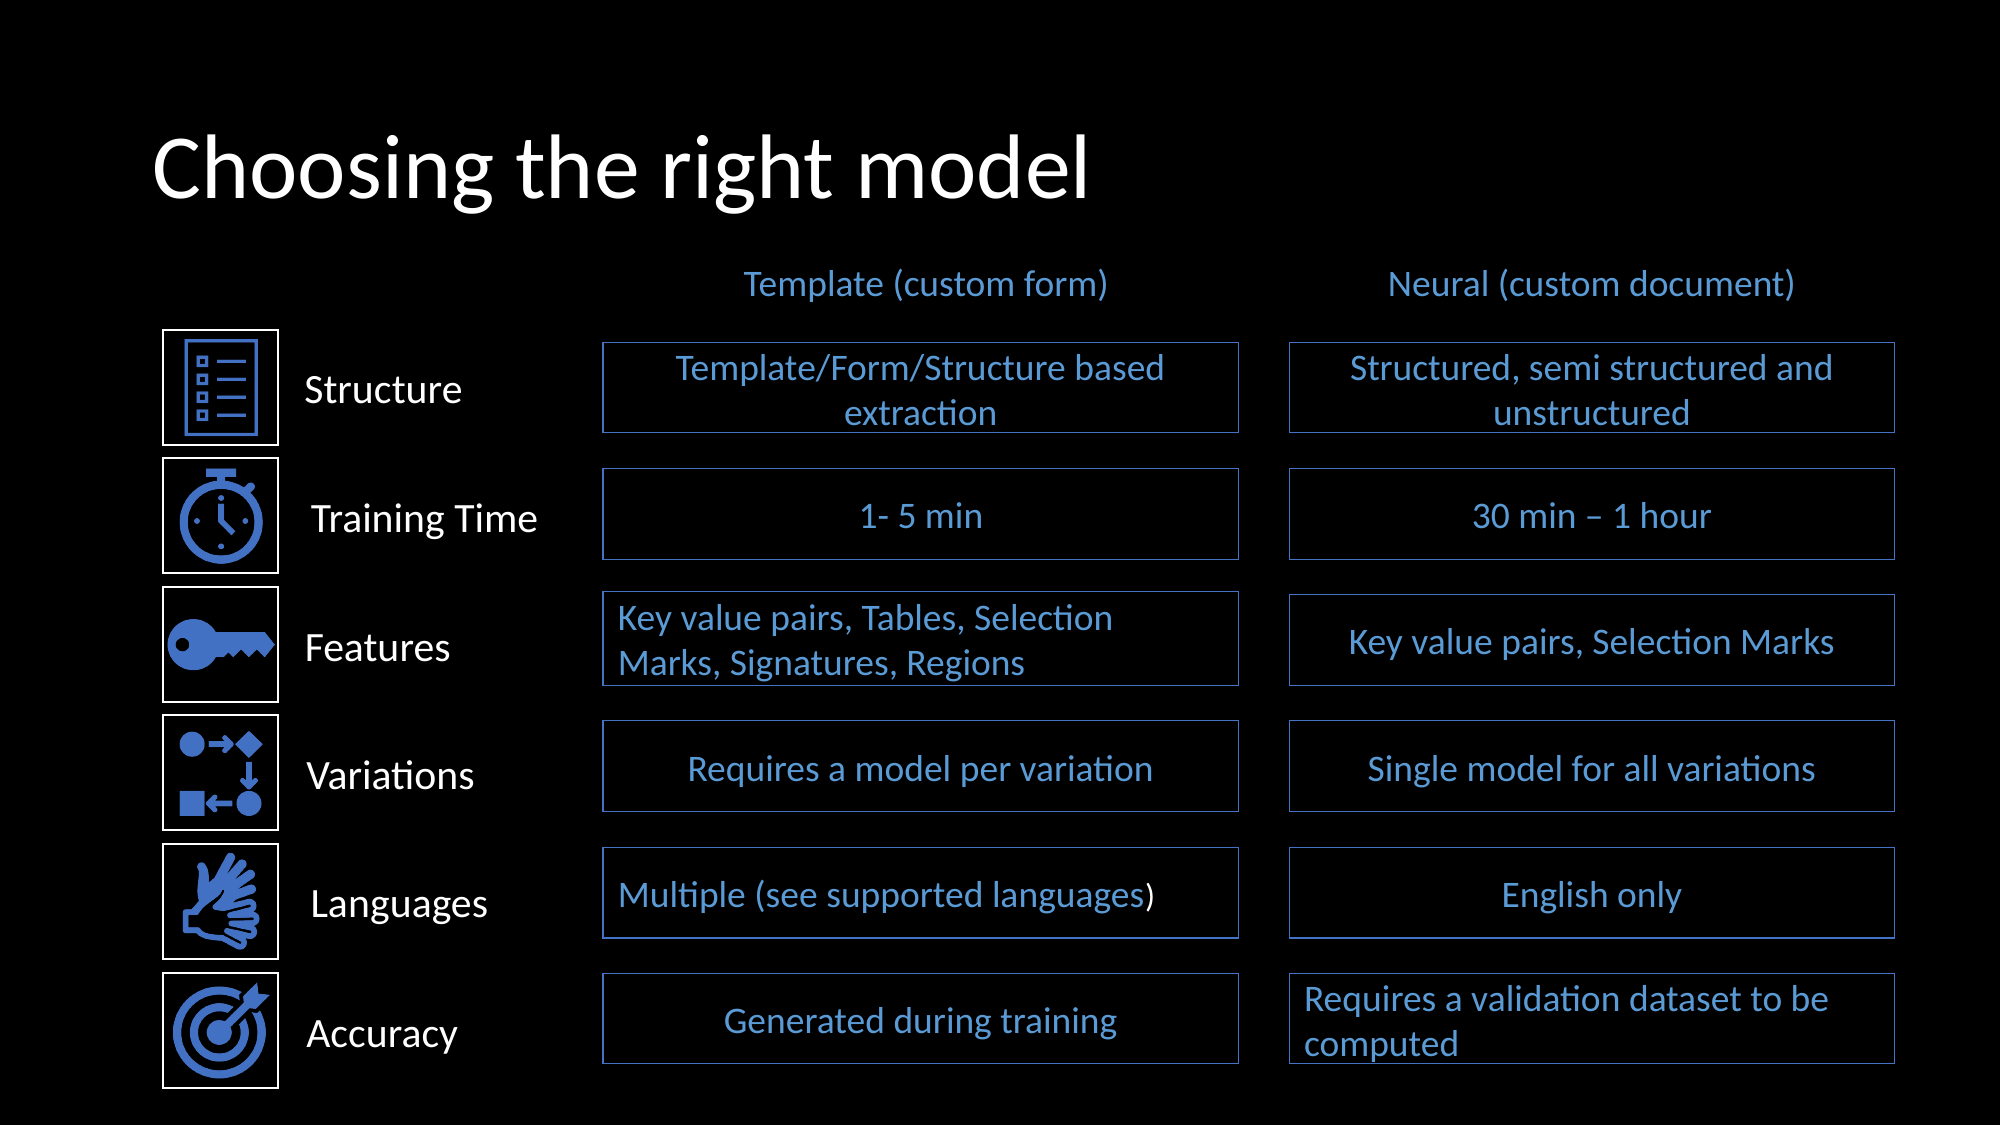

# Choosing the right model
Template (custom form)
Neural (custom document)

Template/Form/Structure based extraction
Structured, semi structured and unstructured
Structure

1- 5 min
30 min – 1 hour
Training Time

Key value pairs, Tables, Selection Marks, Signatures, Regions
Key value pairs, Selection Marks
Features

Requires a model per variation
Single model for all variations
Variations

Multiple (see supported languages)
English only
Languages

Generated during training
Requires a validation dataset to be computed
Accuracy